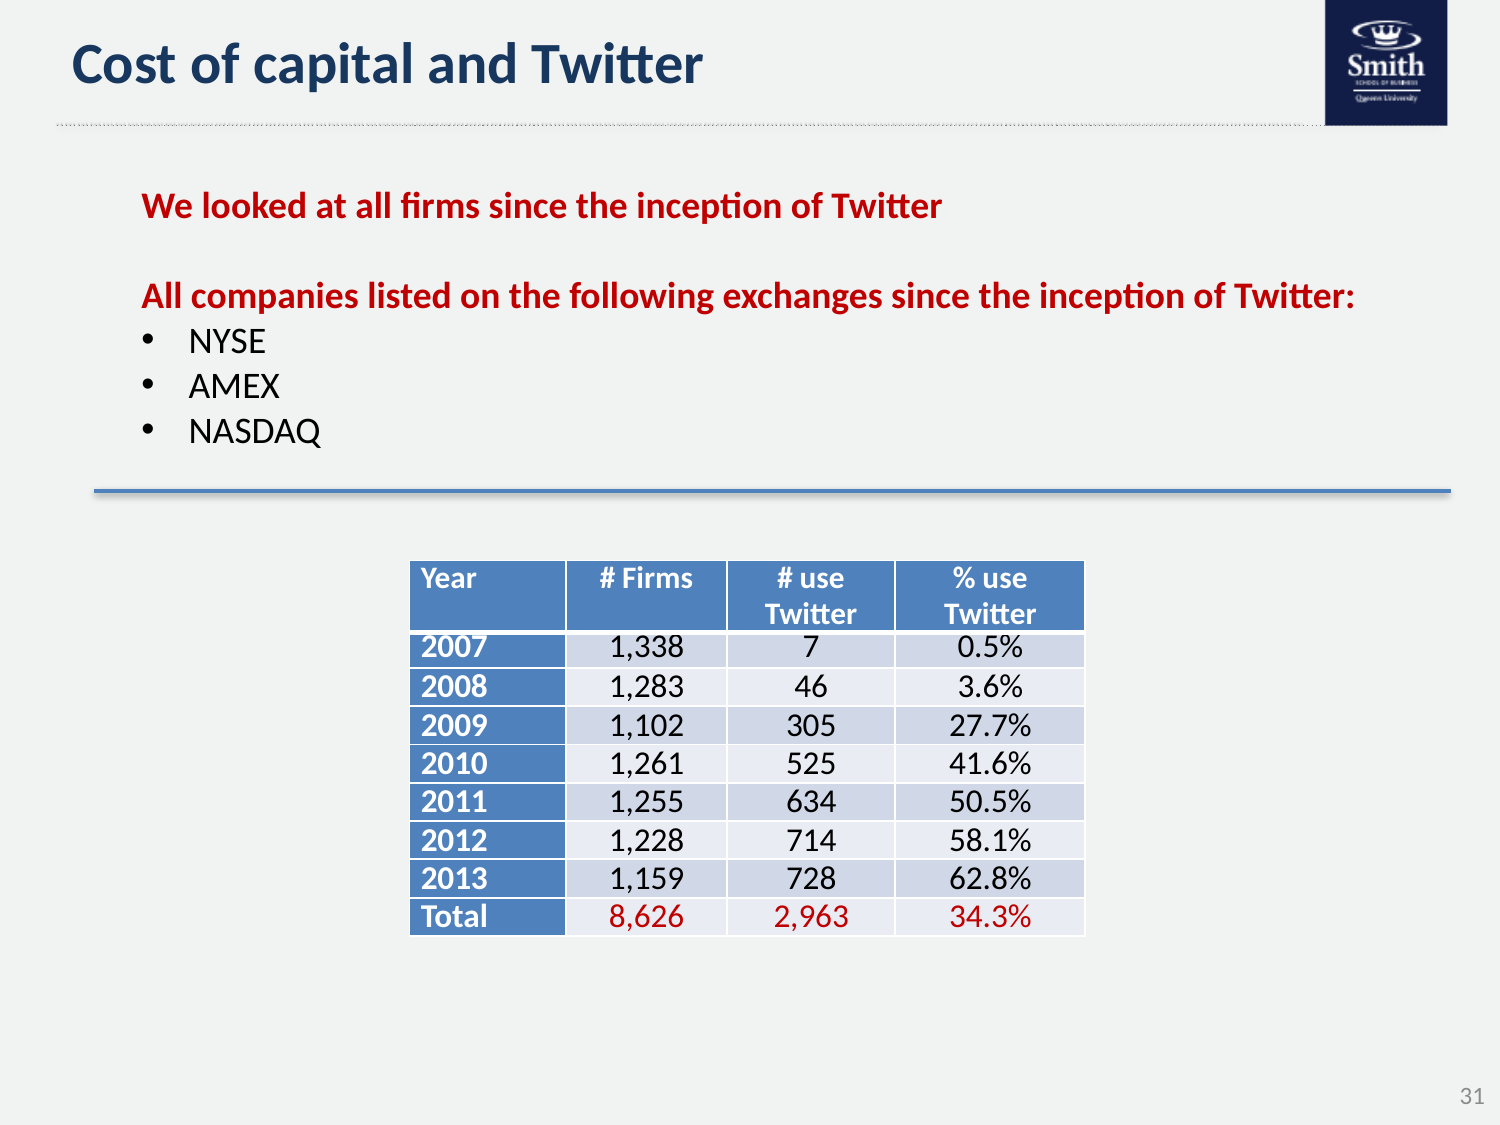

# Cost of capital and Twitter
We looked at all firms since the inception of Twitter

All companies listed on the following exchanges since the inception of Twitter:
NYSE
AMEX
NASDAQ

| Year | # Firms | # use Twitter | % use Twitter |
| --- | --- | --- | --- |
| 2007 | 1,338 | 7 | 0.5% |
| 2008 | 1,283 | 46 | 3.6% |
| 2009 | 1,102 | 305 | 27.7% |
| 2010 | 1,261 | 525 | 41.6% |
| 2011 | 1,255 | 634 | 50.5% |
| 2012 | 1,228 | 714 | 58.1% |
| 2013 | 1,159 | 728 | 62.8% |
| Total | 8,626 | 2,963 | 34.3% |